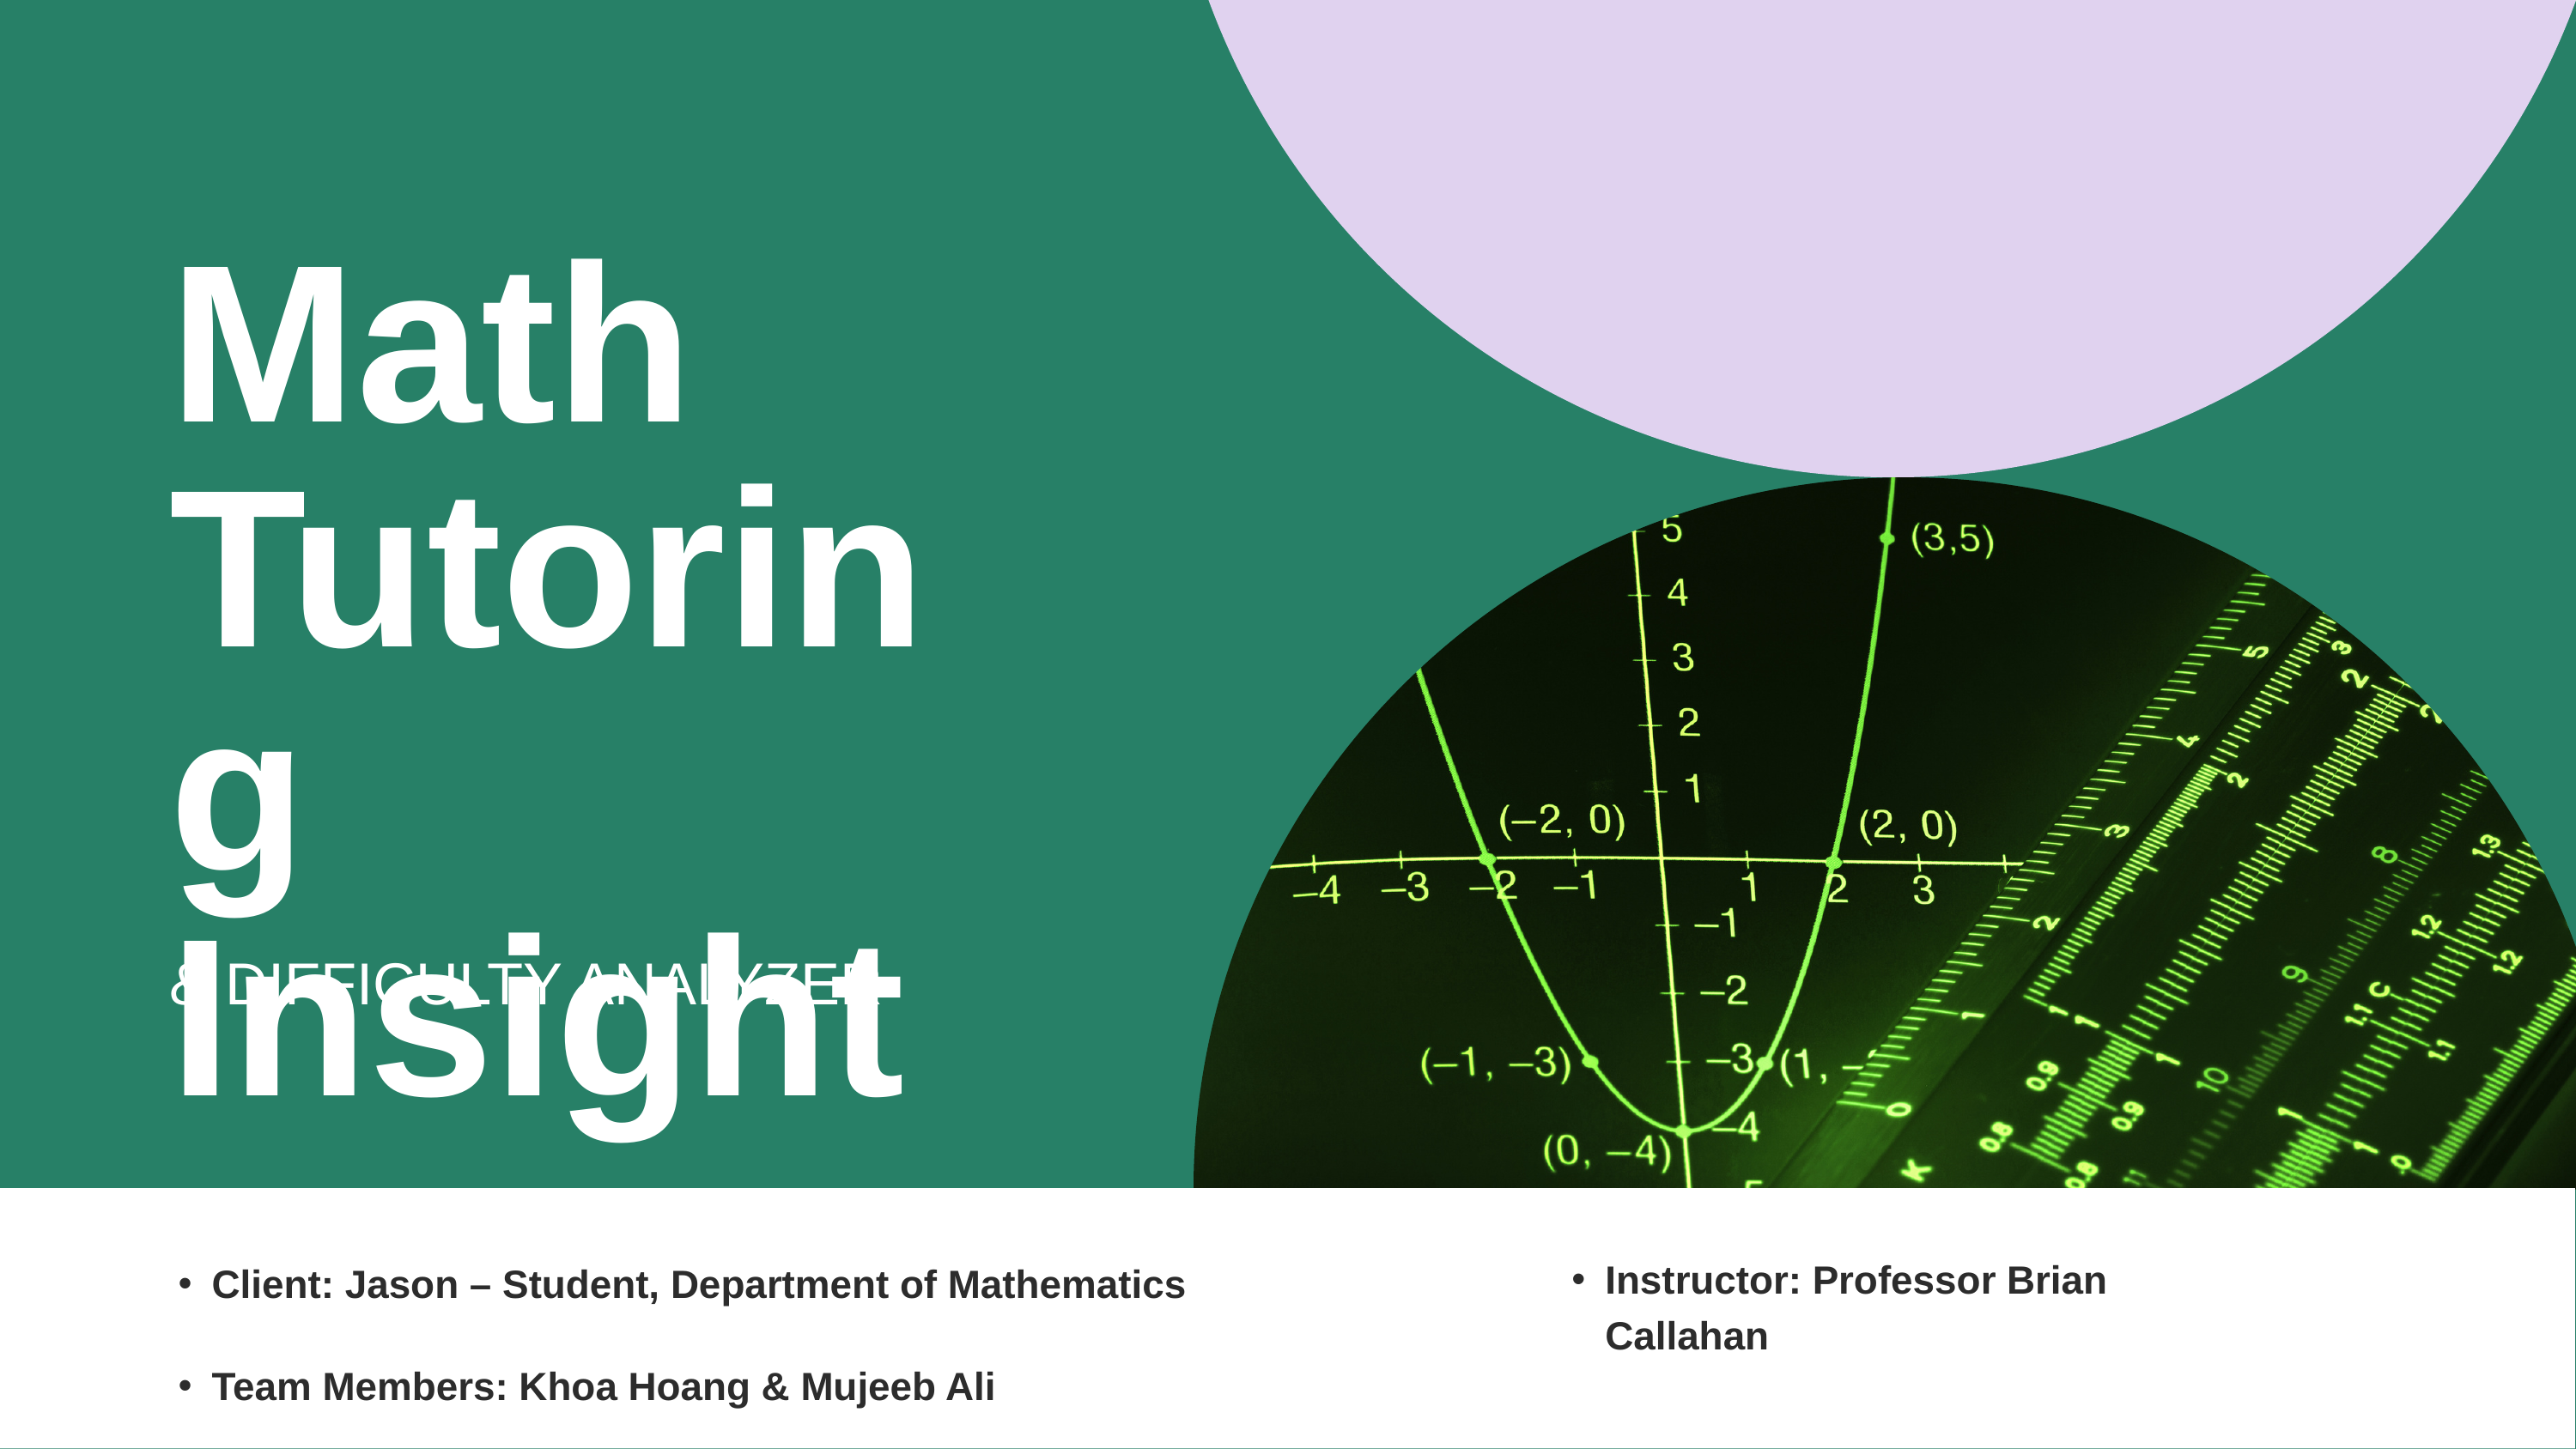

Math Tutoring Insights

& DIFFICULTY ANALYZER

Instructor: Professor Brian Callahan
Client: Jason – Student, Department of Mathematics
Team Members: Khoa Hoang & Mujeeb Ali